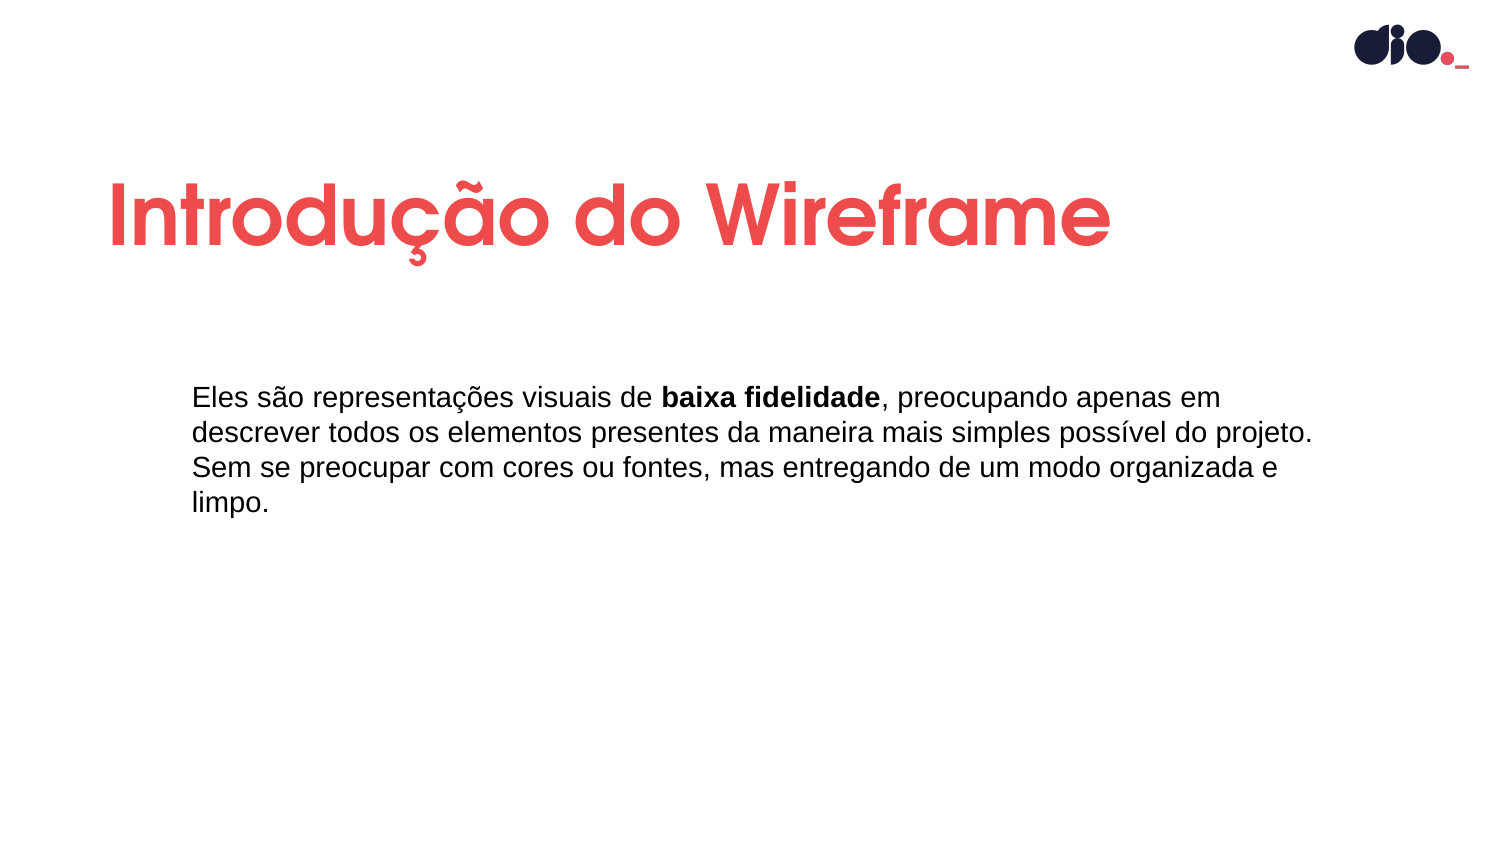

Introdução do Wireframe
Eles são representações visuais de baixa fidelidade, preocupando apenas em descrever todos os elementos presentes da maneira mais simples possível do projeto. Sem se preocupar com cores ou fontes, mas entregando de um modo organizada e limpo.